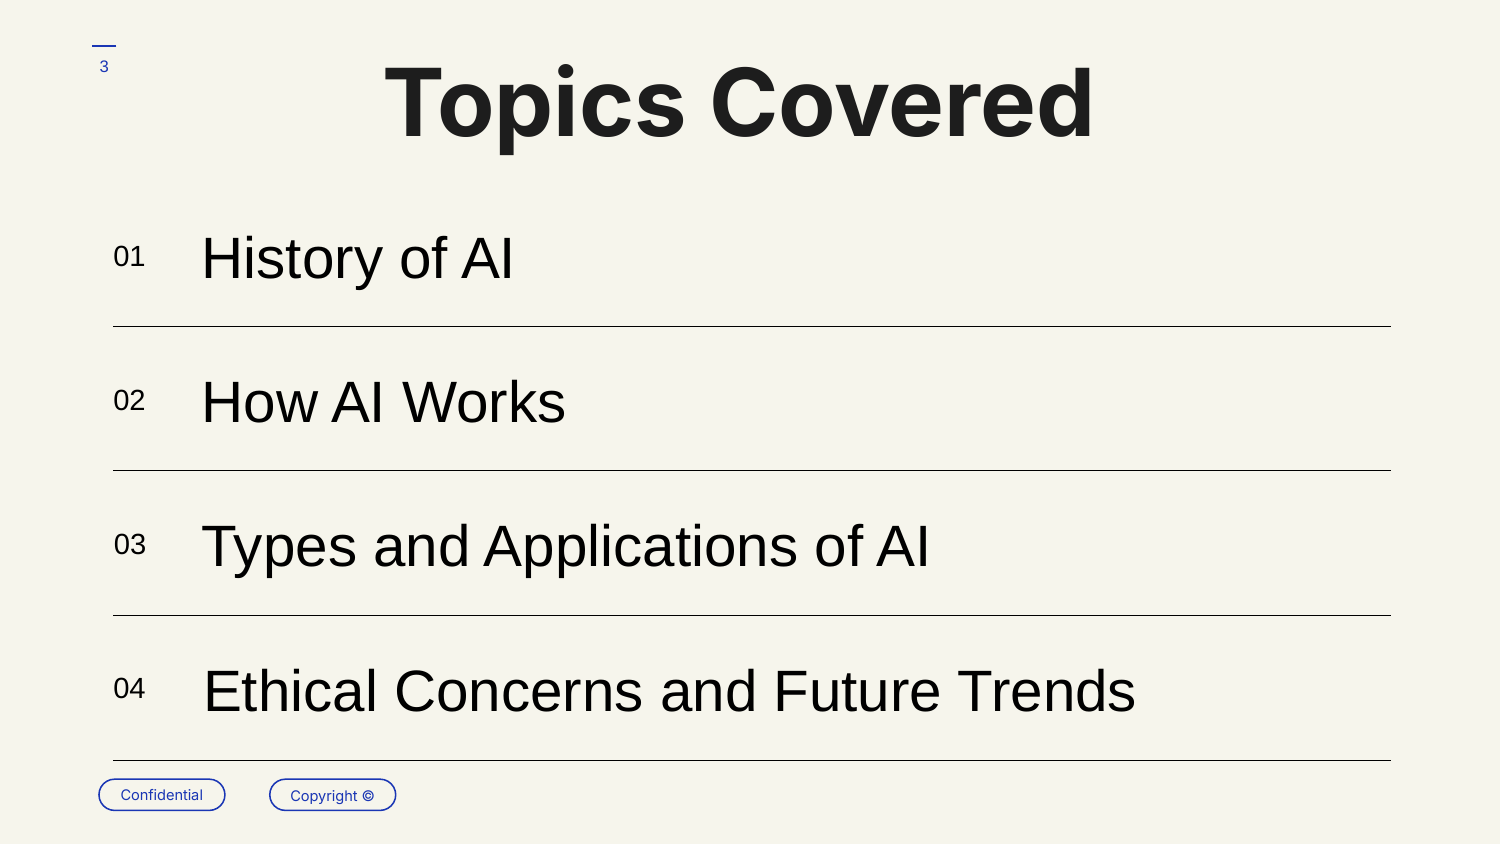

3
# Topics Covered
01
History of AI
02
How AI Works
03
Types and Applications of AI
04
Ethical Concerns and Future Trends